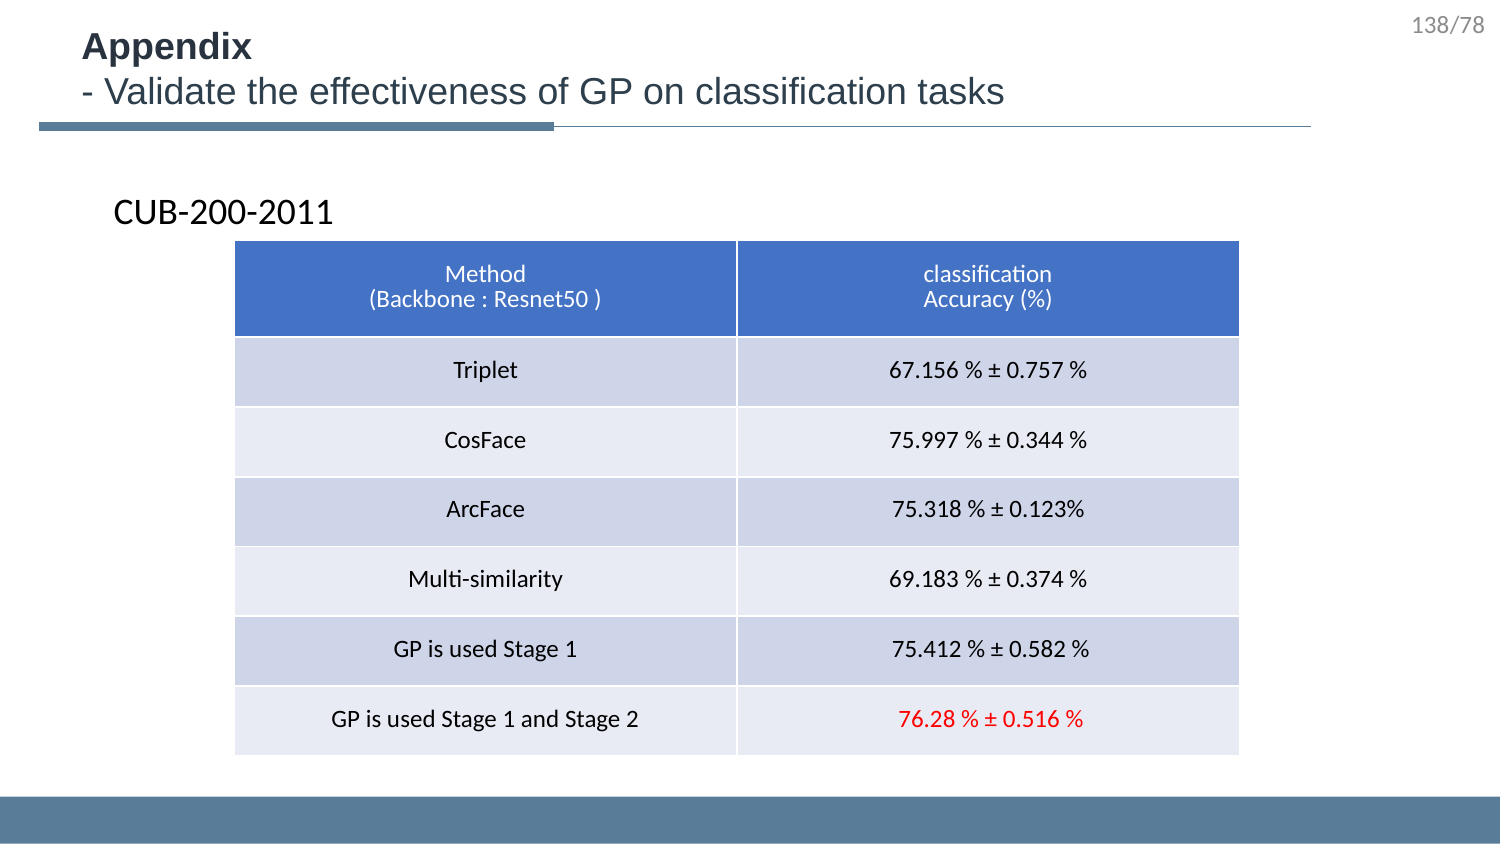

138
/78
Appendix
- Validate the effectiveness of GP on classification tasks
CUB-200-2011
| Method (Backbone : Resnet50 ) | classification Accuracy (%) |
| --- | --- |
| Triplet | 67.156 % ± 0.757 % |
| CosFace | 75.997 % ± 0.344 % |
| ArcFace | 75.318 % ± 0.123% |
| Multi-similarity | 69.183 % ± 0.374 % |
| GP is used Stage 1 | 75.412 % ± 0.582 % |
| GP is used Stage 1 and Stage 2 | 76.28 % ± 0.516 % |